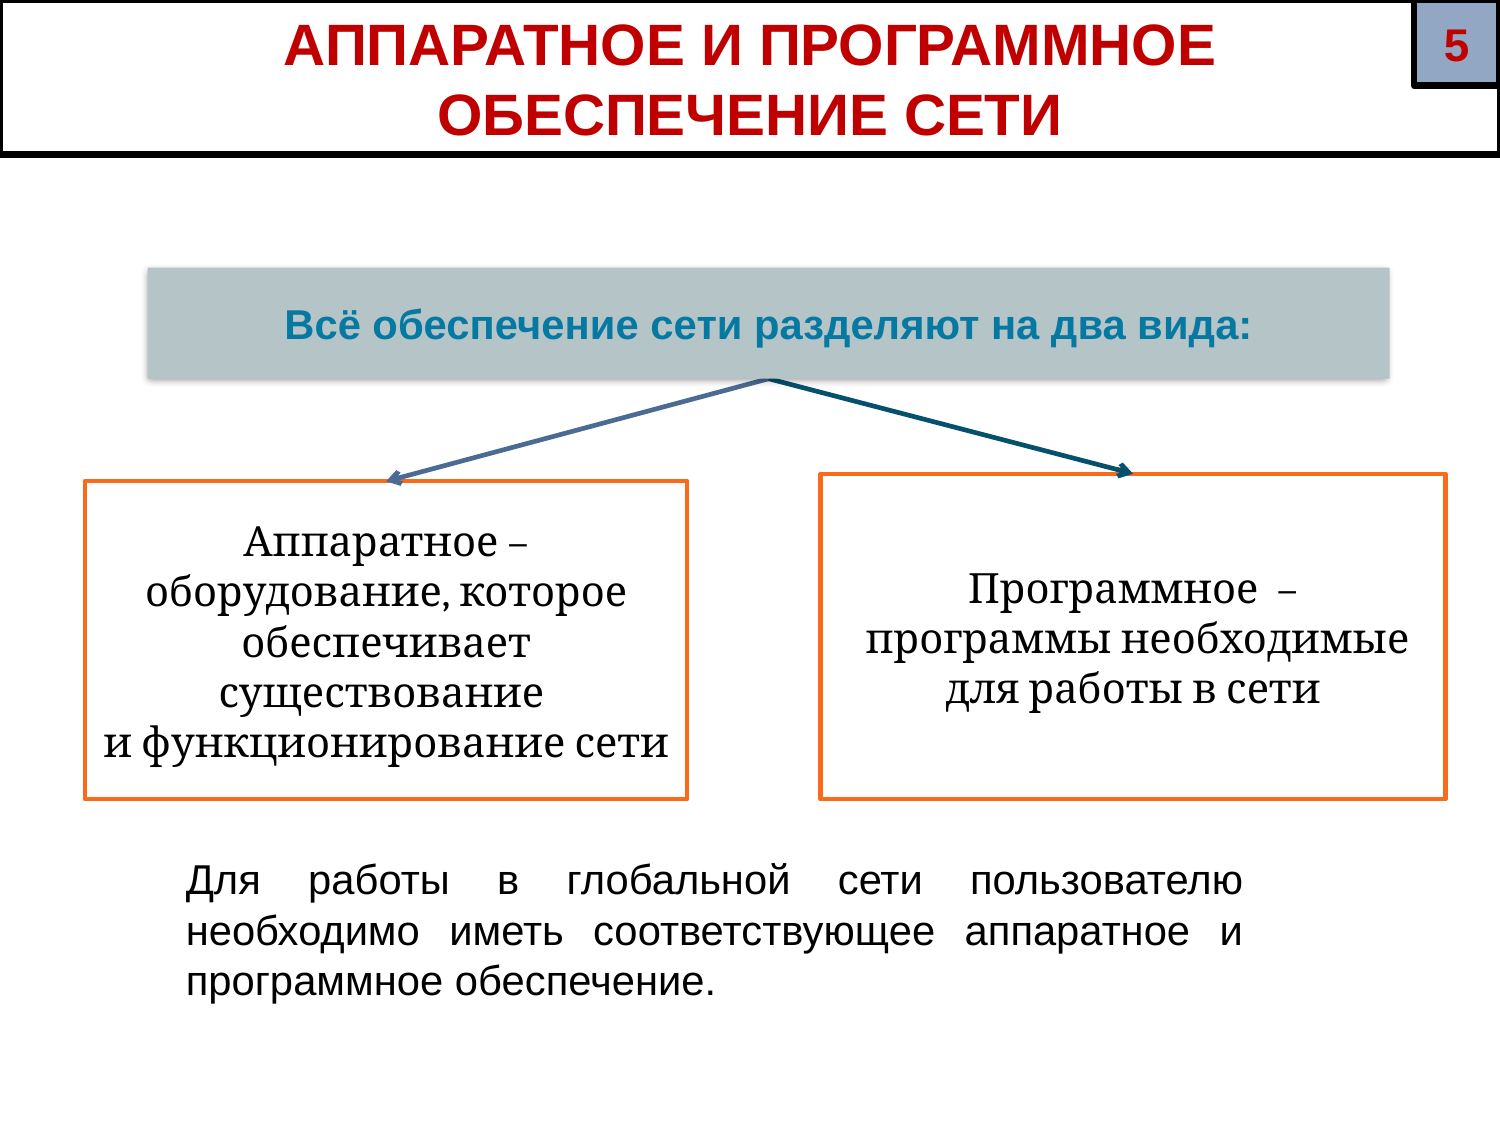

АППАРАТНОЕ И ПРОГРАММНОЕ
ОБЕСПЕЧЕНИЕ СЕТИ
5
Всё обеспечение сети разделяют на два вида:
Программное  –
 программы необходимые для работы в сети
Аппаратное –
оборудование, которое обеспечивает существование
и функционирование сети
Для работы в глобальной сети пользователю необходимо иметь соответствующее аппаратное и программное обеспечение.